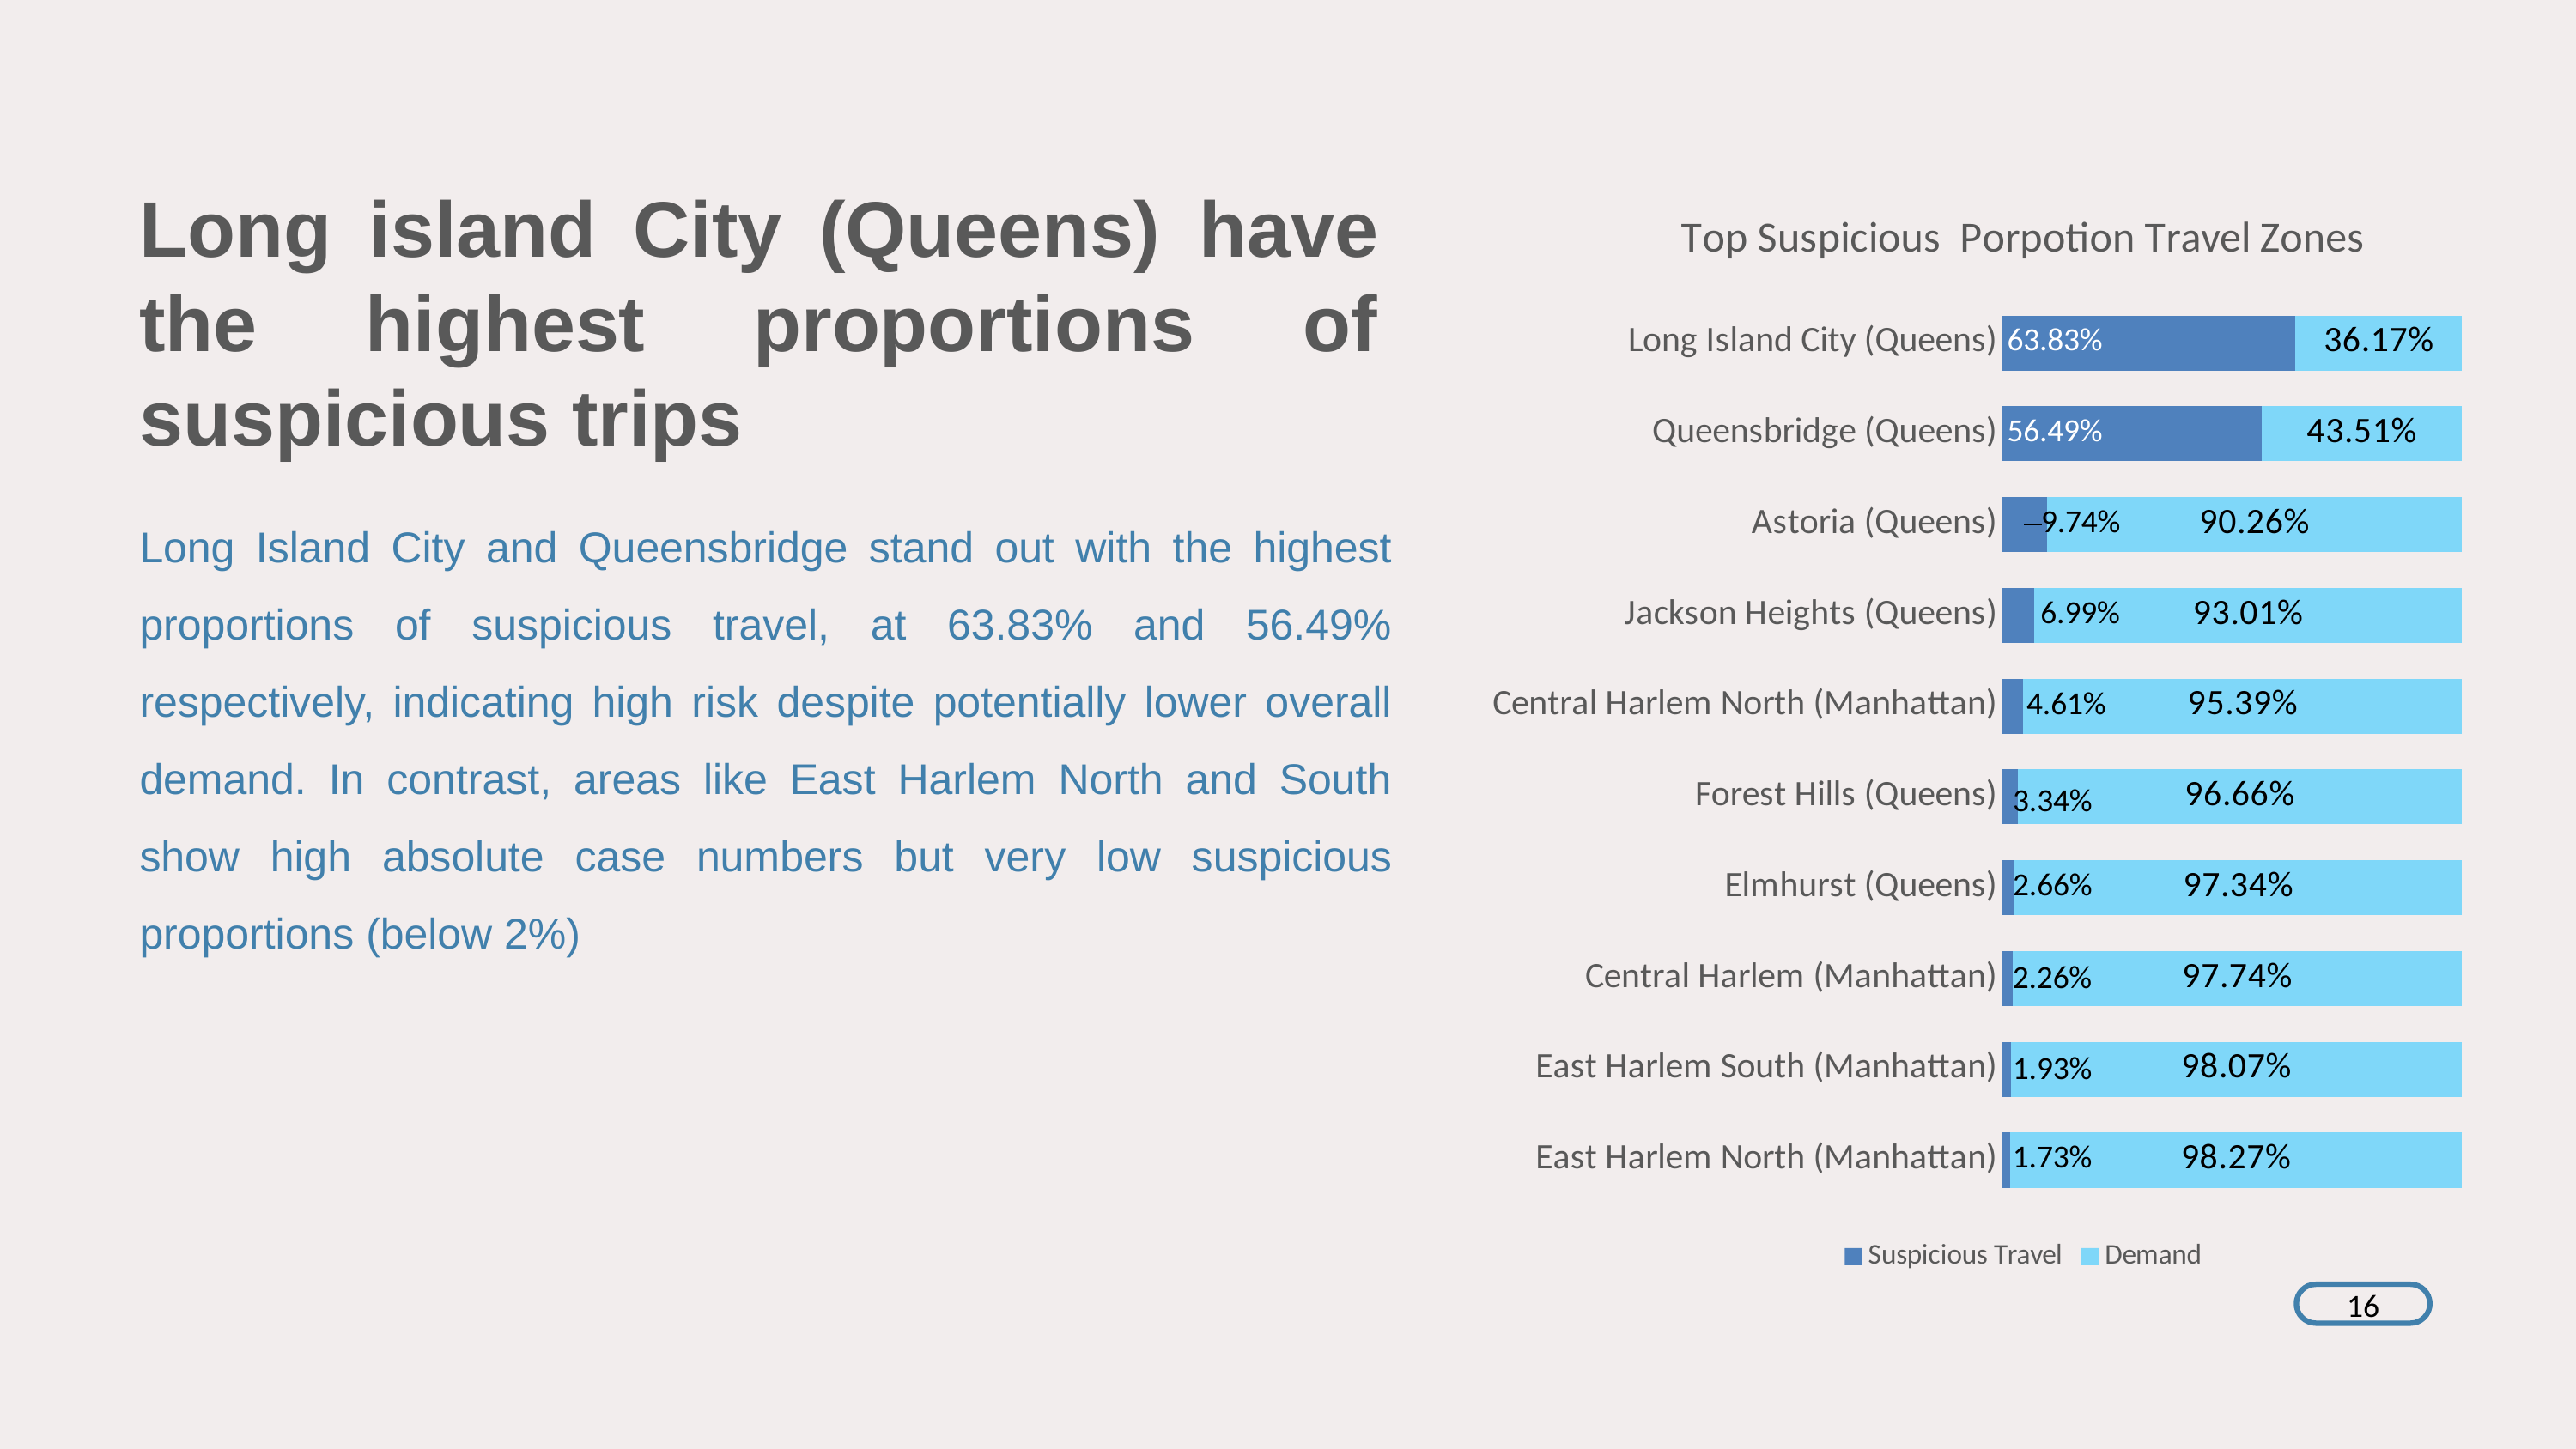

Long island City (Queens) have the highest proportions of suspicious trips

### Chart: Top Suspicious  Porpotion Travel Zones

| Category | Suspicious Travel | Demand |
|---|---|---|
| East Harlem North (Manhattan) | 0.0173 | 0.9827 |
| East Harlem South (Manhattan) | 0.0193 | 0.9807 |
| Central Harlem (Manhattan) | 0.0226 | 0.9774 |
| Elmhurst (Queens) | 0.0266 | 0.9734 |
| Forest Hills (Queens) | 0.0334 | 0.9666 |
| Central Harlem North (Manhattan) | 0.0461 | 0.9539 |
| Jackson Heights (Queens) | 0.0699 | 0.9301 |
| Astoria (Queens) | 0.0974 | 0.9026 |
| Queensbridge (Queens) | 0.5649 | 0.43510000000000004 |
| Long Island City (Queens) | 0.6383 | 0.3617 |
Long Island City and Queensbridge stand out with the highest proportions of suspicious travel, at 63.83% and 56.49% respectively, indicating high risk despite potentially lower overall demand. In contrast, areas like East Harlem North and South show high absolute case numbers but very low suspicious proportions (below 2%)

16